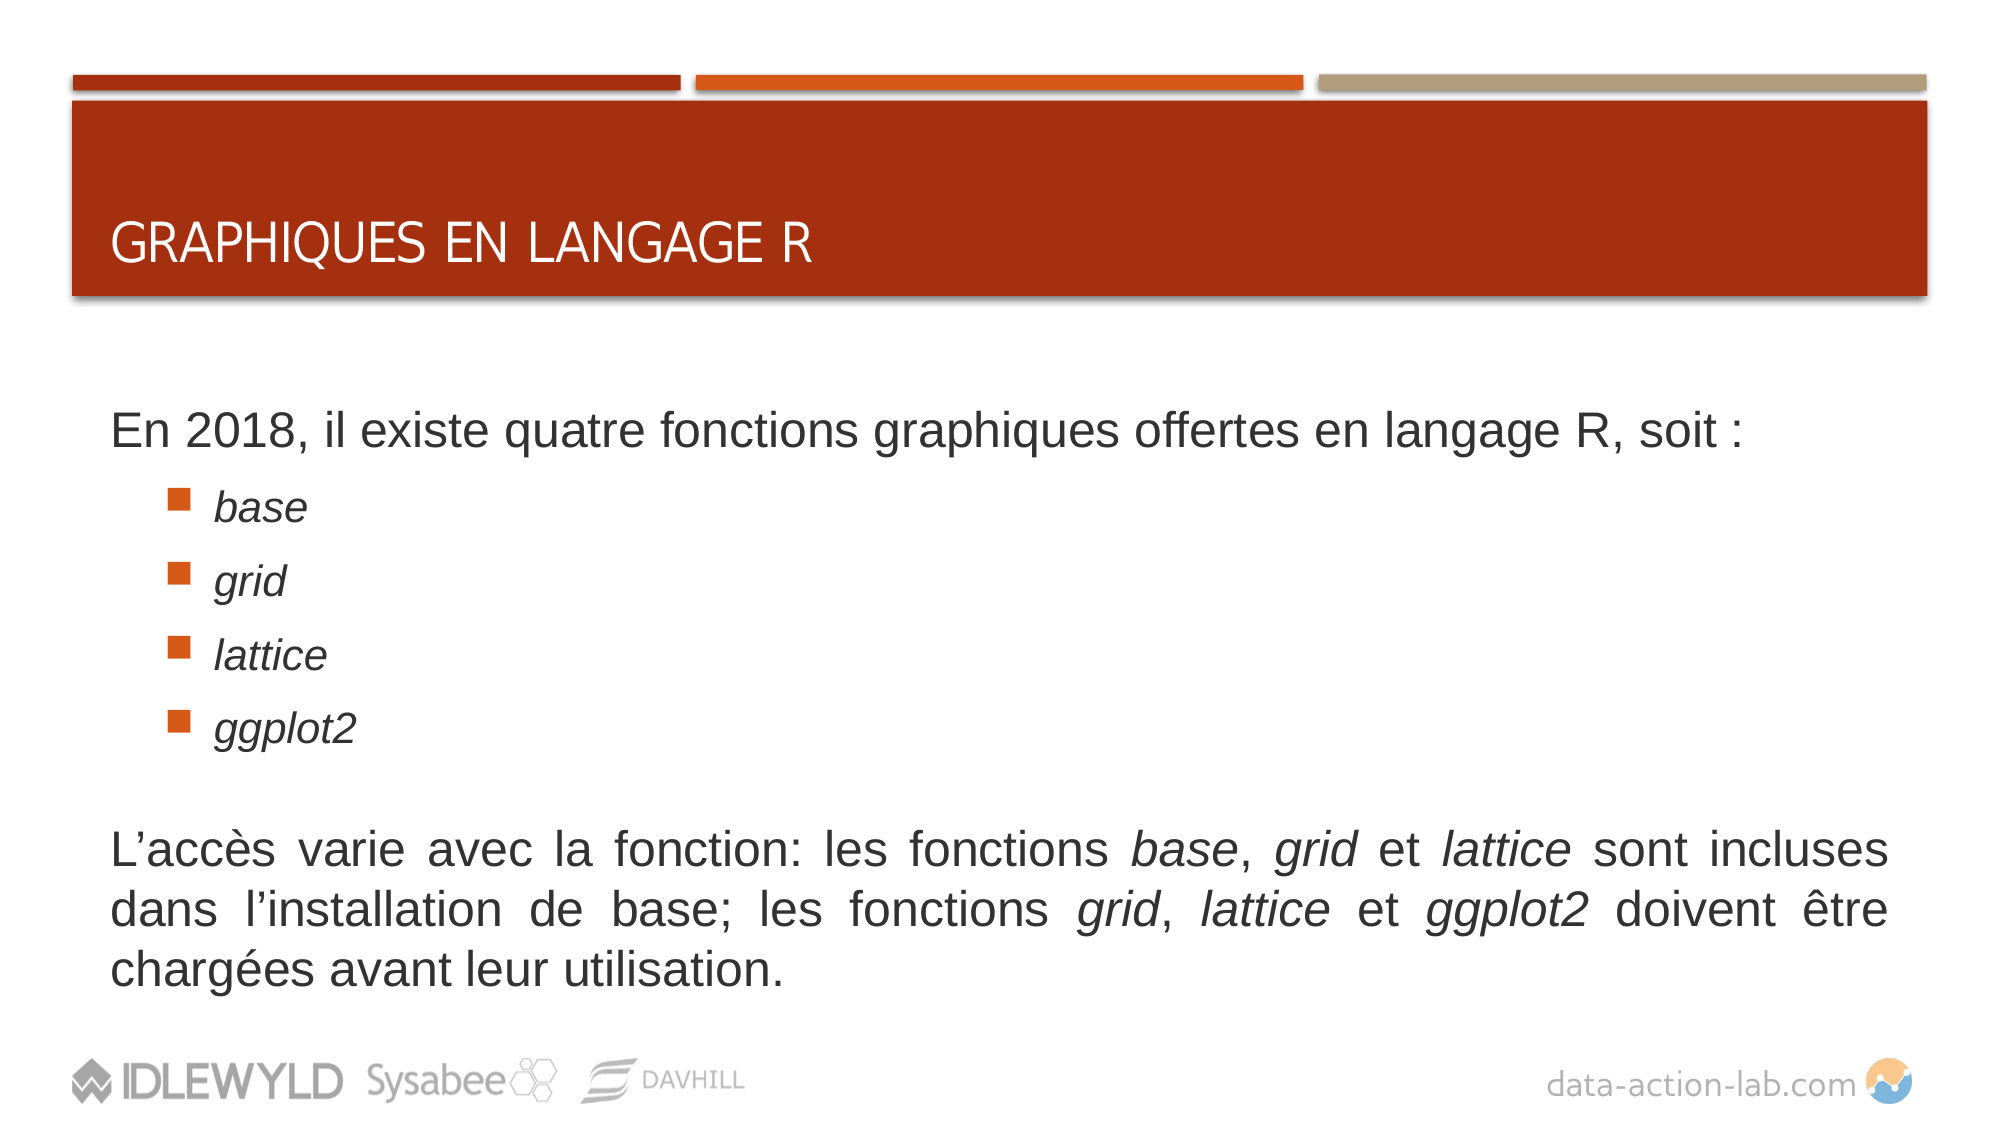

# GRAPHIQUES EN LANGAGE R
En 2018, il existe quatre fonctions graphiques offertes en langage R, soit :
base
grid
lattice
ggplot2

L’accès varie avec la fonction: les fonctions base, grid et lattice sont incluses dans l’installation de base; les fonctions grid, lattice et ggplot2 doivent être chargées avant leur utilisation.